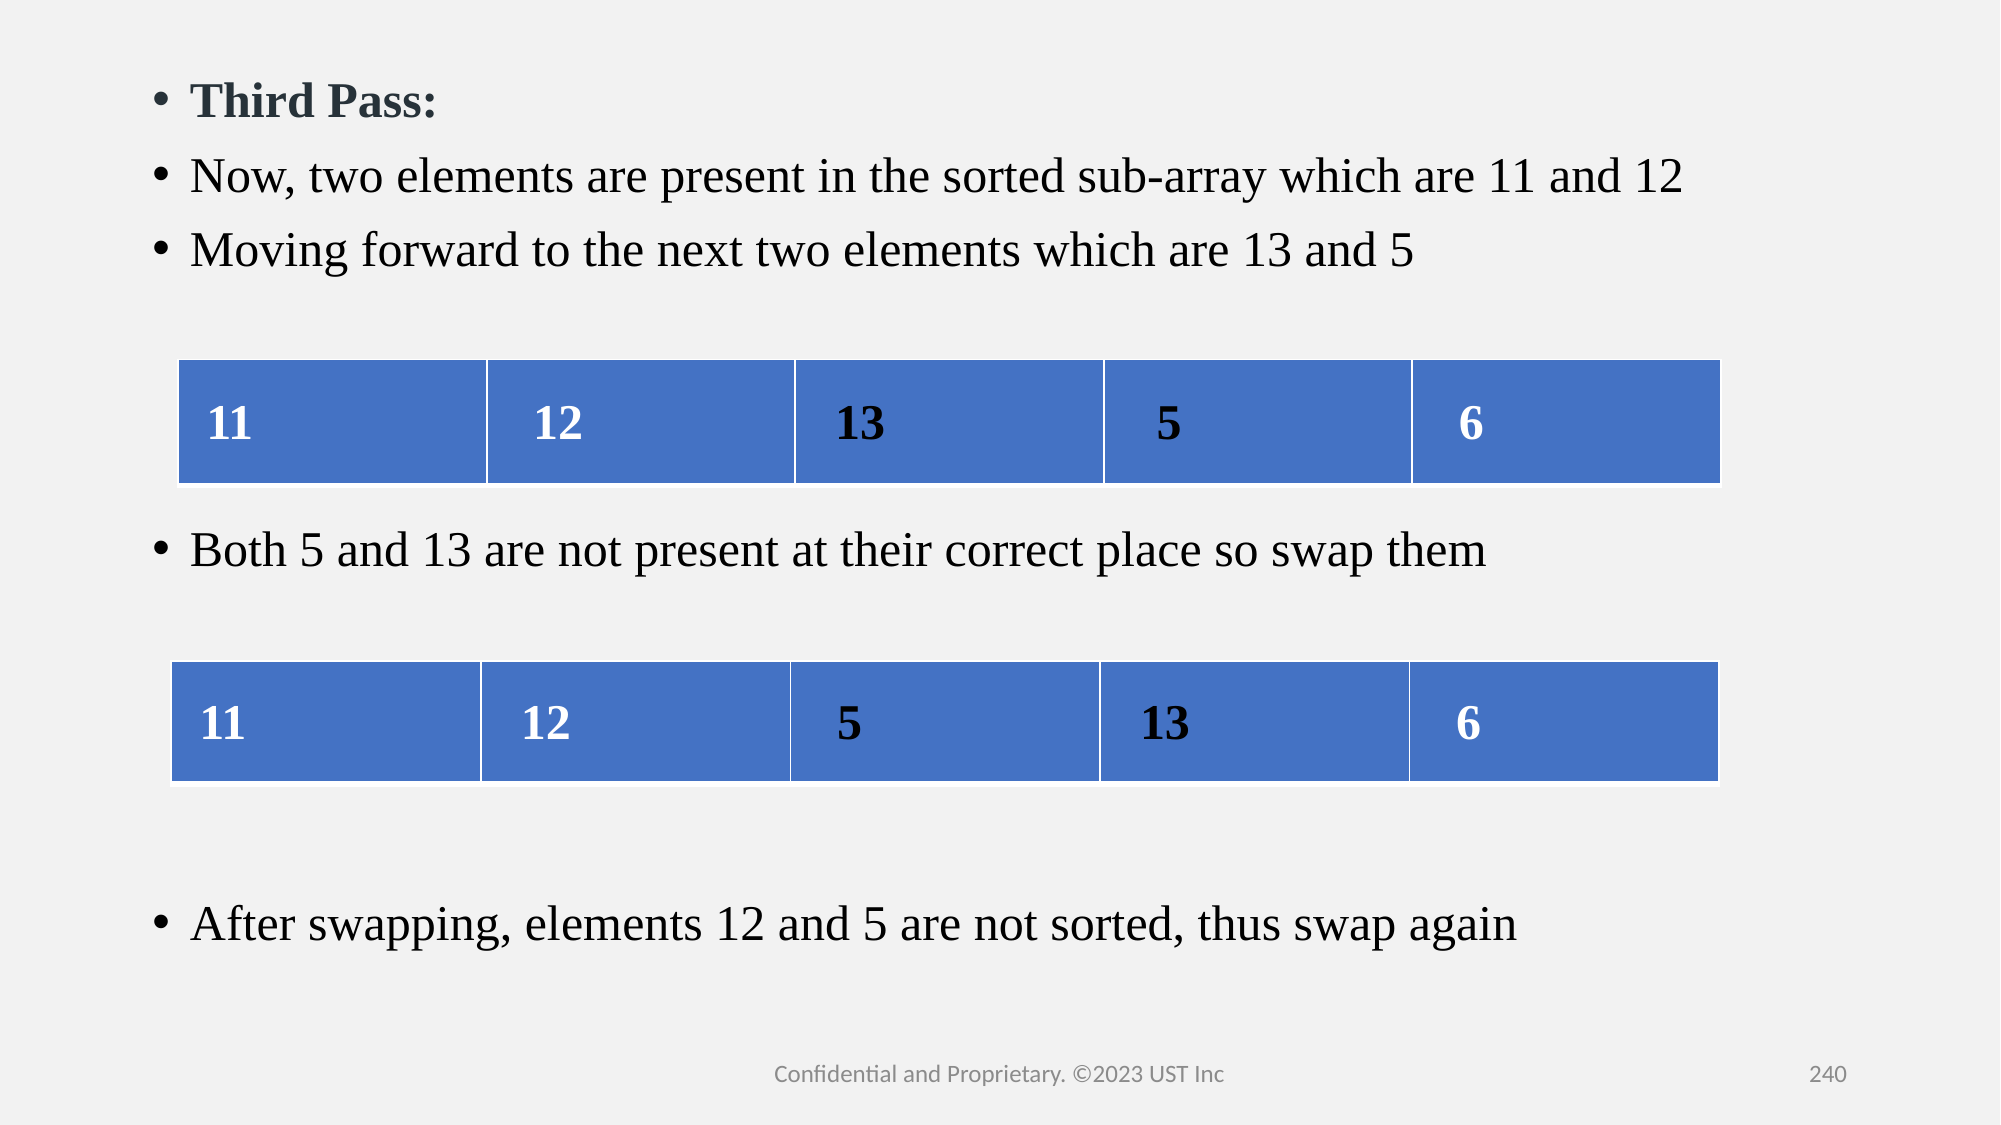

Third Pass:
Now, two elements are present in the sorted sub-array which are 11 and 12
Moving forward to the next two elements which are 13 and 5

Both 5 and 13 are not present at their correct place so swap them

After swapping, elements 12 and 5 are not sorted, thus swap again

| 11 | 12 | 13 | 5 | 6 |
| --- | --- | --- | --- | --- |
| 11 | 12 | 5 | 13 | 6 |
| --- | --- | --- | --- | --- |
Confidential and Proprietary. ©2023 UST Inc
240